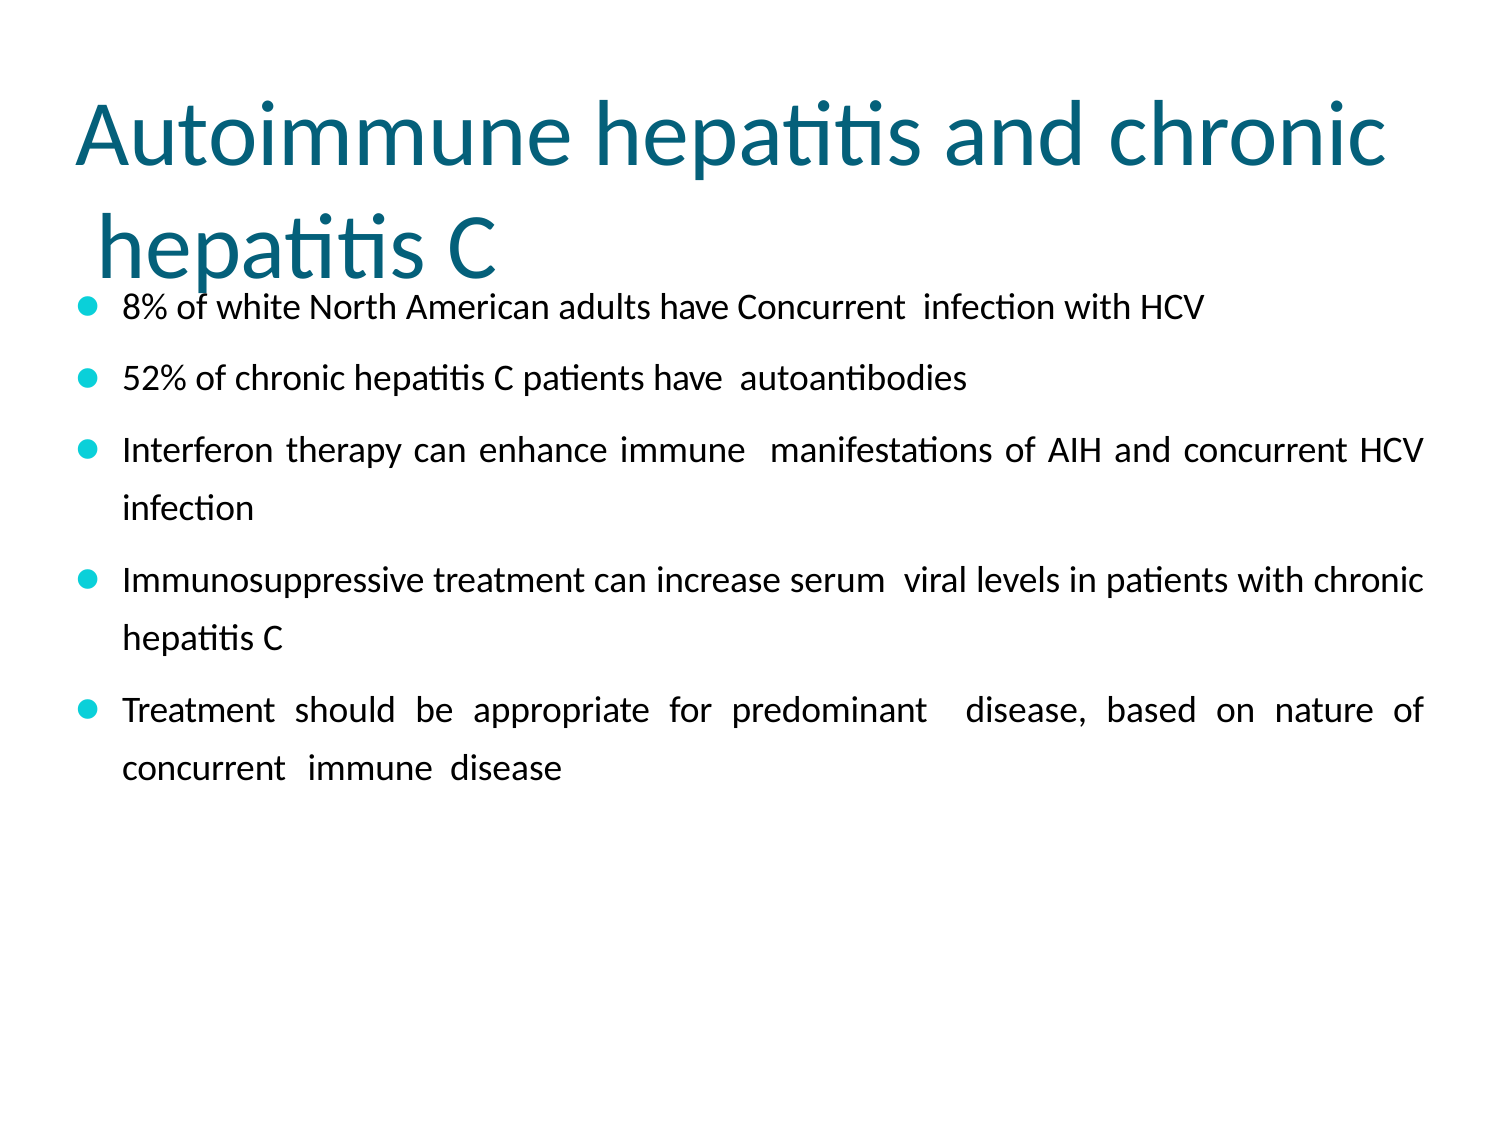

# Autoimmune hepatitis and chronic  hepatitis C
8% of white North American adults have Concurrent  infection with HCV
52% of chronic hepatitis C patients have  autoantibodies
Interferon therapy can enhance immune  manifestations of AIH and concurrent HCV infection
Immunosuppressive treatment can increase serum  viral levels in patients with chronic hepatitis C
Treatment should be appropriate for predominant  disease, based on nature of concurrent immune  disease